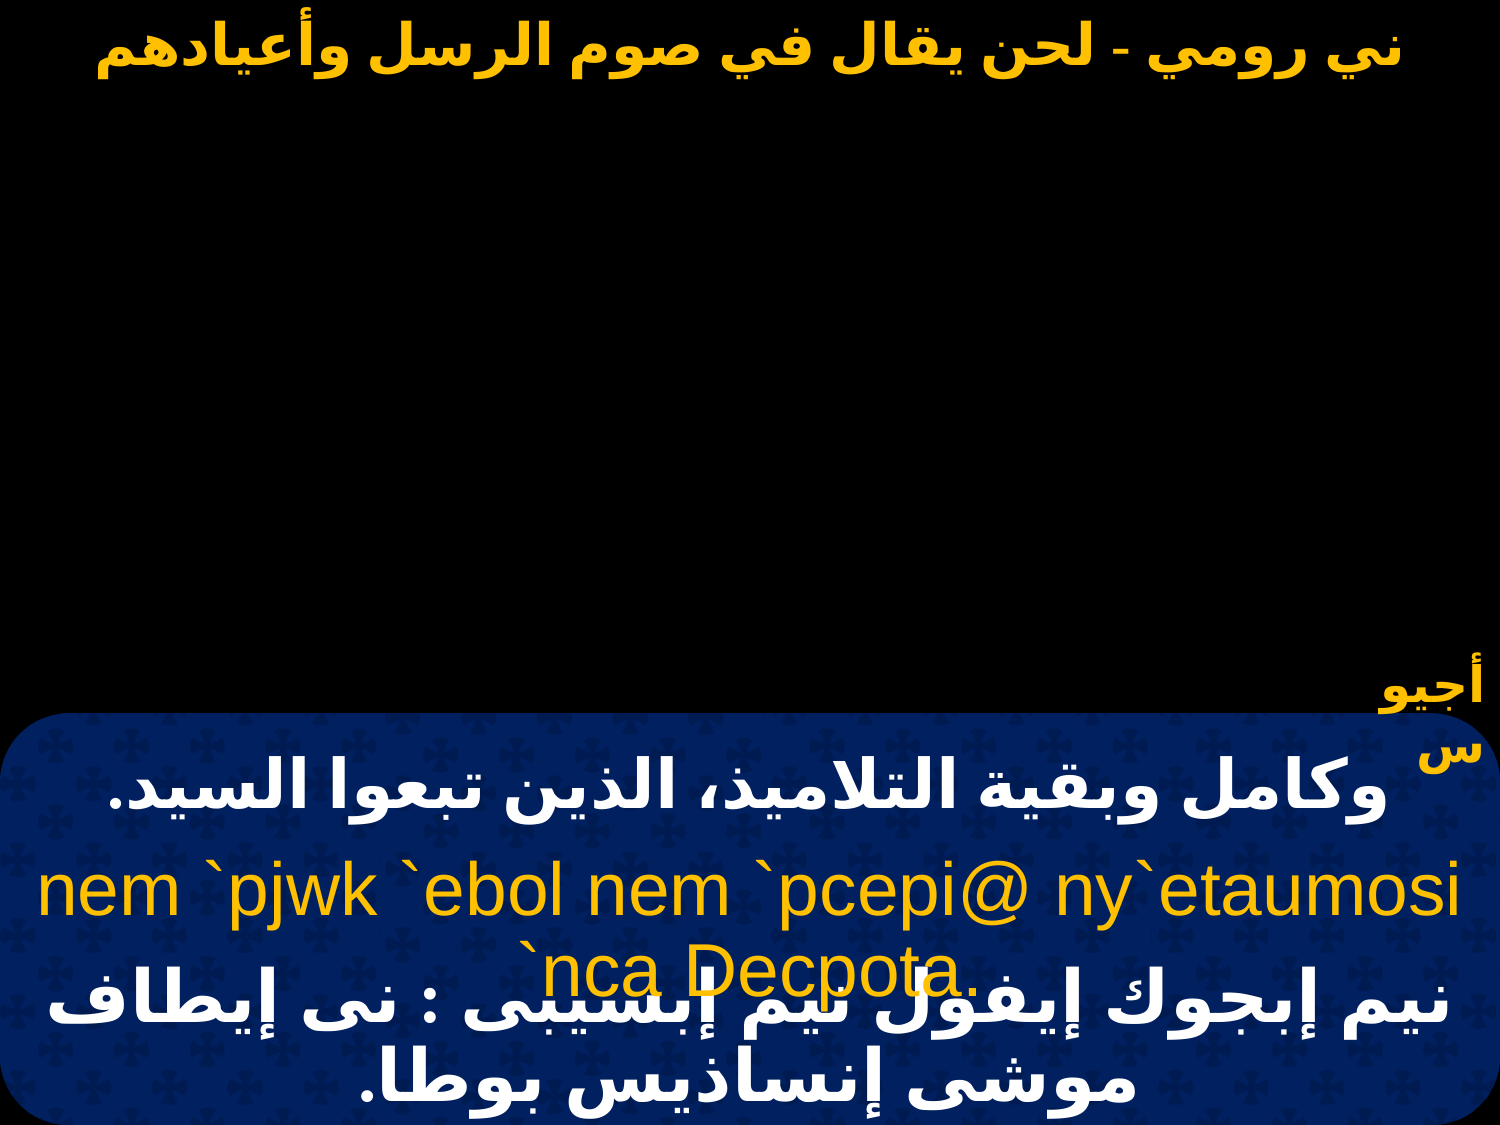

أجيوس
# وكامل وبقية التلاميذ، الذين تبعوا السيد.
nem `pjwk `ebol nem `pcepi@ ny`etaumosi `nca Decpota.
نيم إبجوك إيفول نيم إبسيبى : نى إيطاف موشى إنساذيس بوطا.